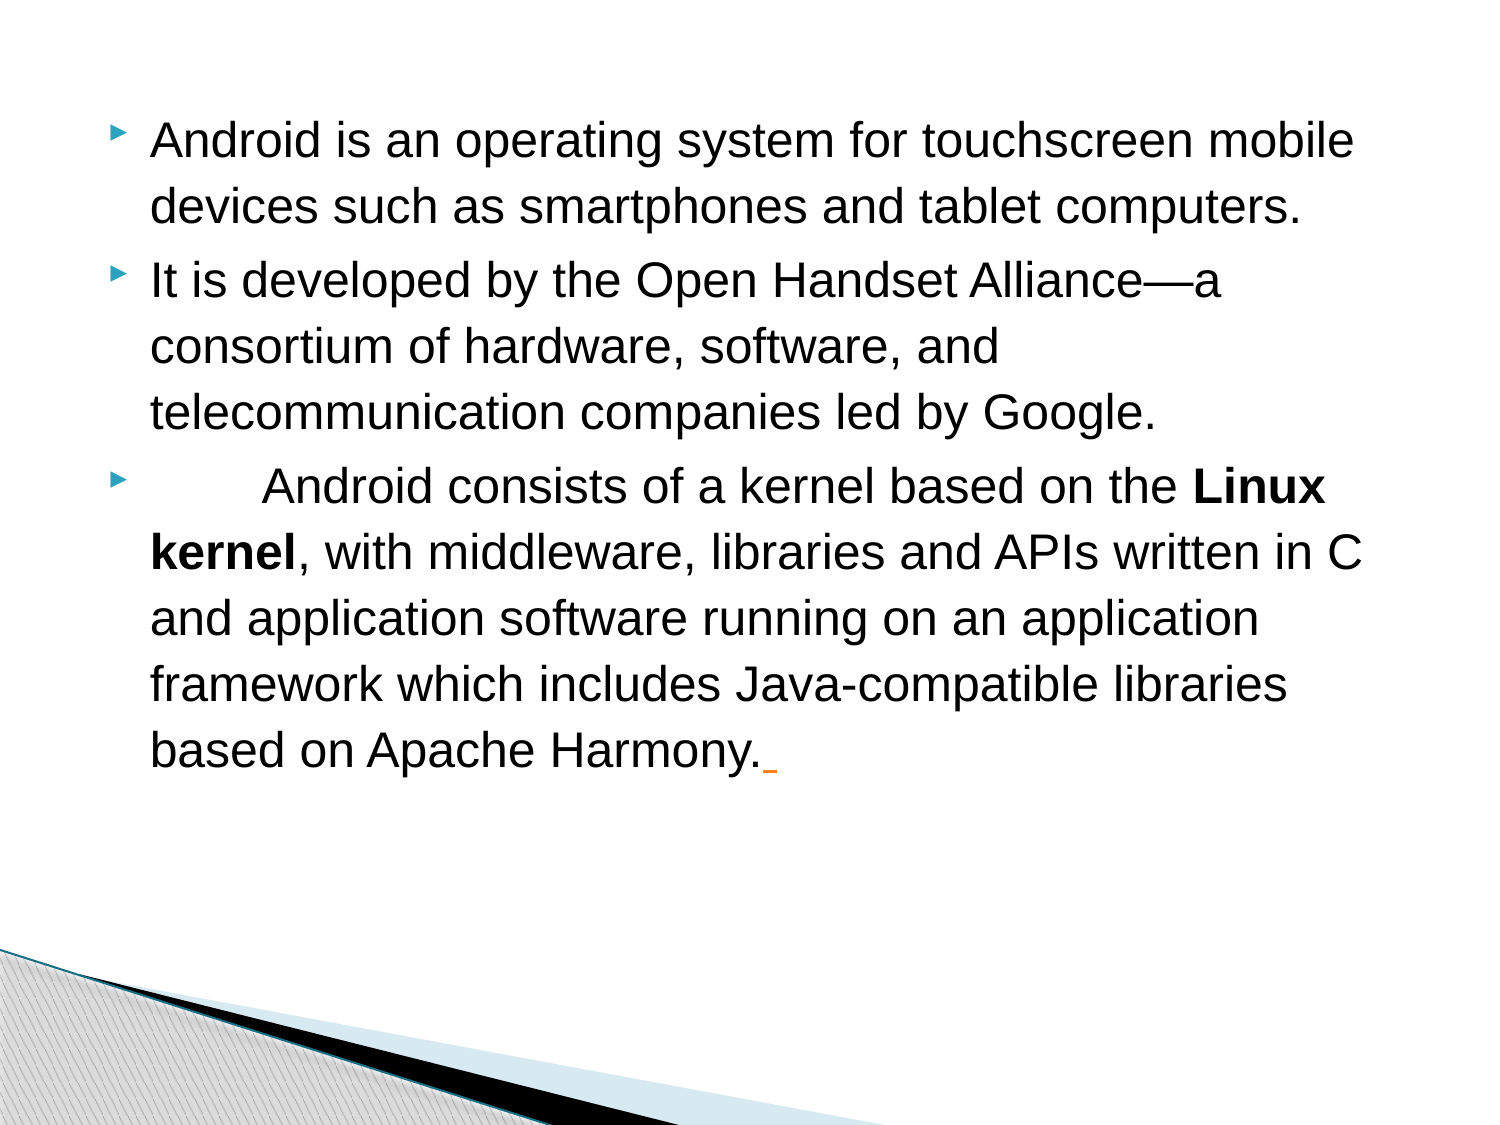

Android is an operating system for touchscreen mobile devices such as smartphones and tablet computers.
It is developed by the Open Handset Alliance—a consortium of hardware, software, and telecommunication companies led by Google.
　　Android consists of a kernel based on the Linux kernel, with middleware, libraries and APIs written in C and application software running on an application framework which includes Java-compatible libraries based on Apache Harmony.